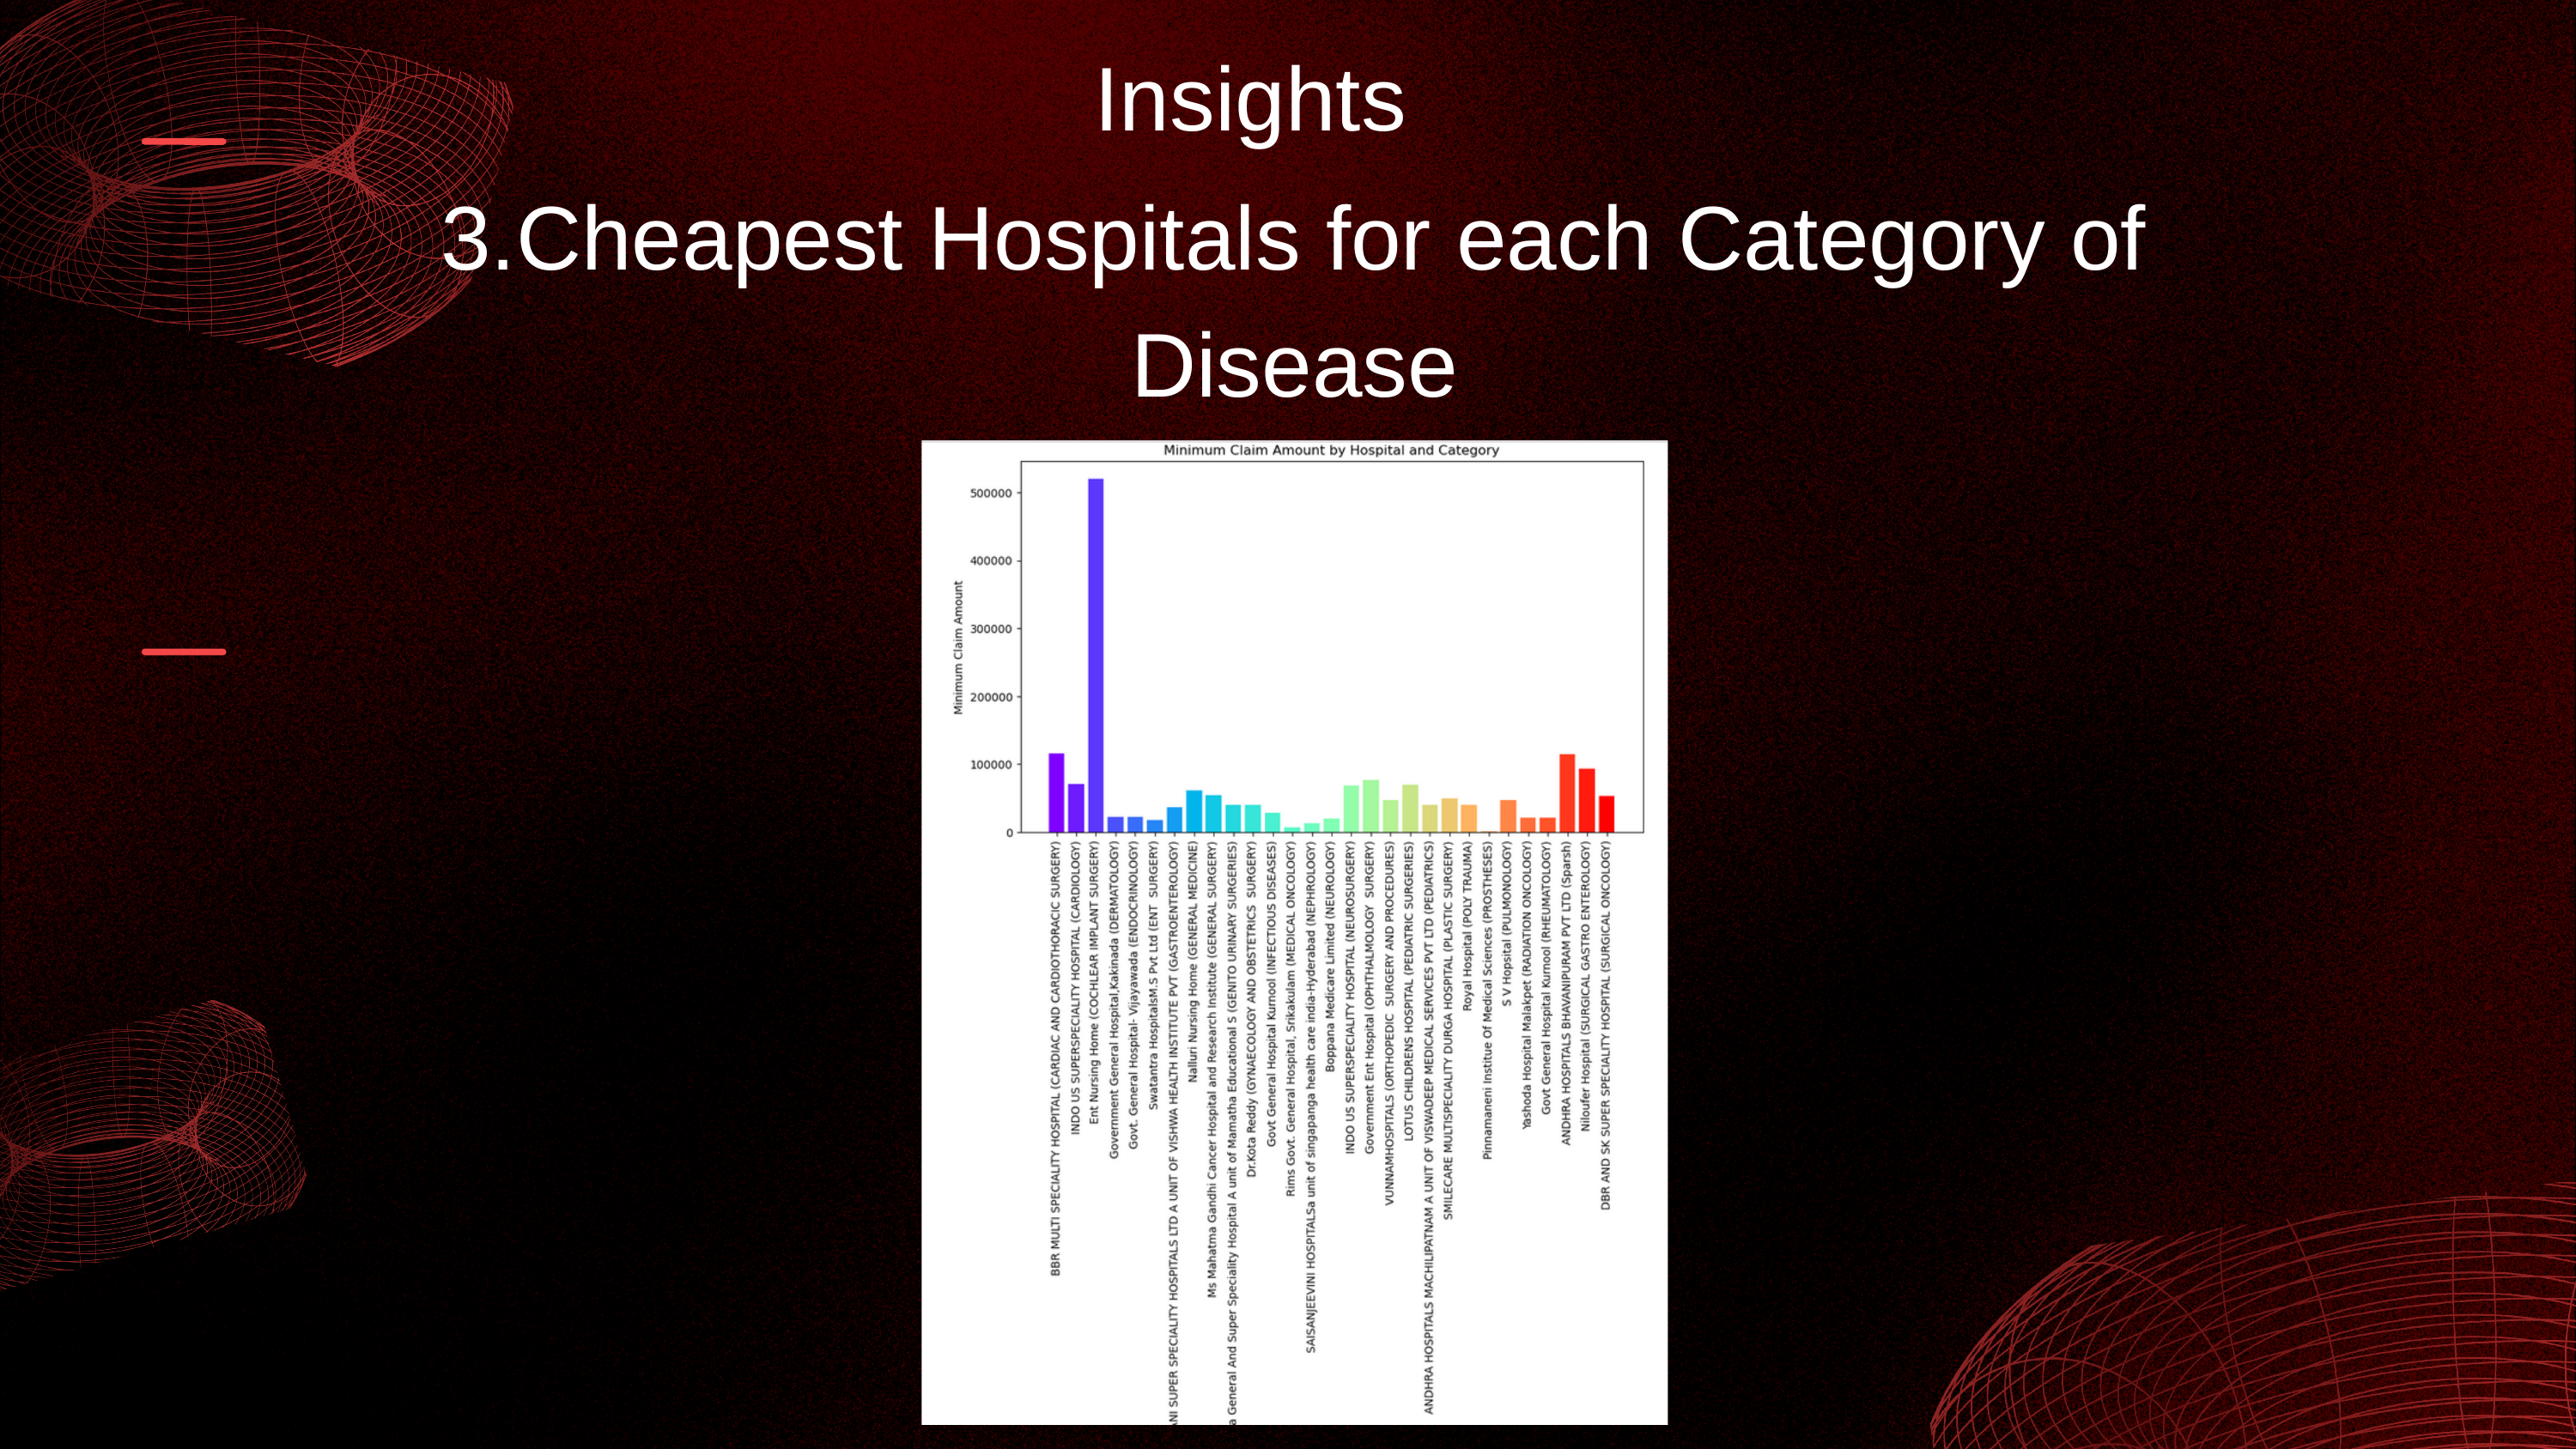

Insights

3.Cheapest Hospitals for each Category of Disease